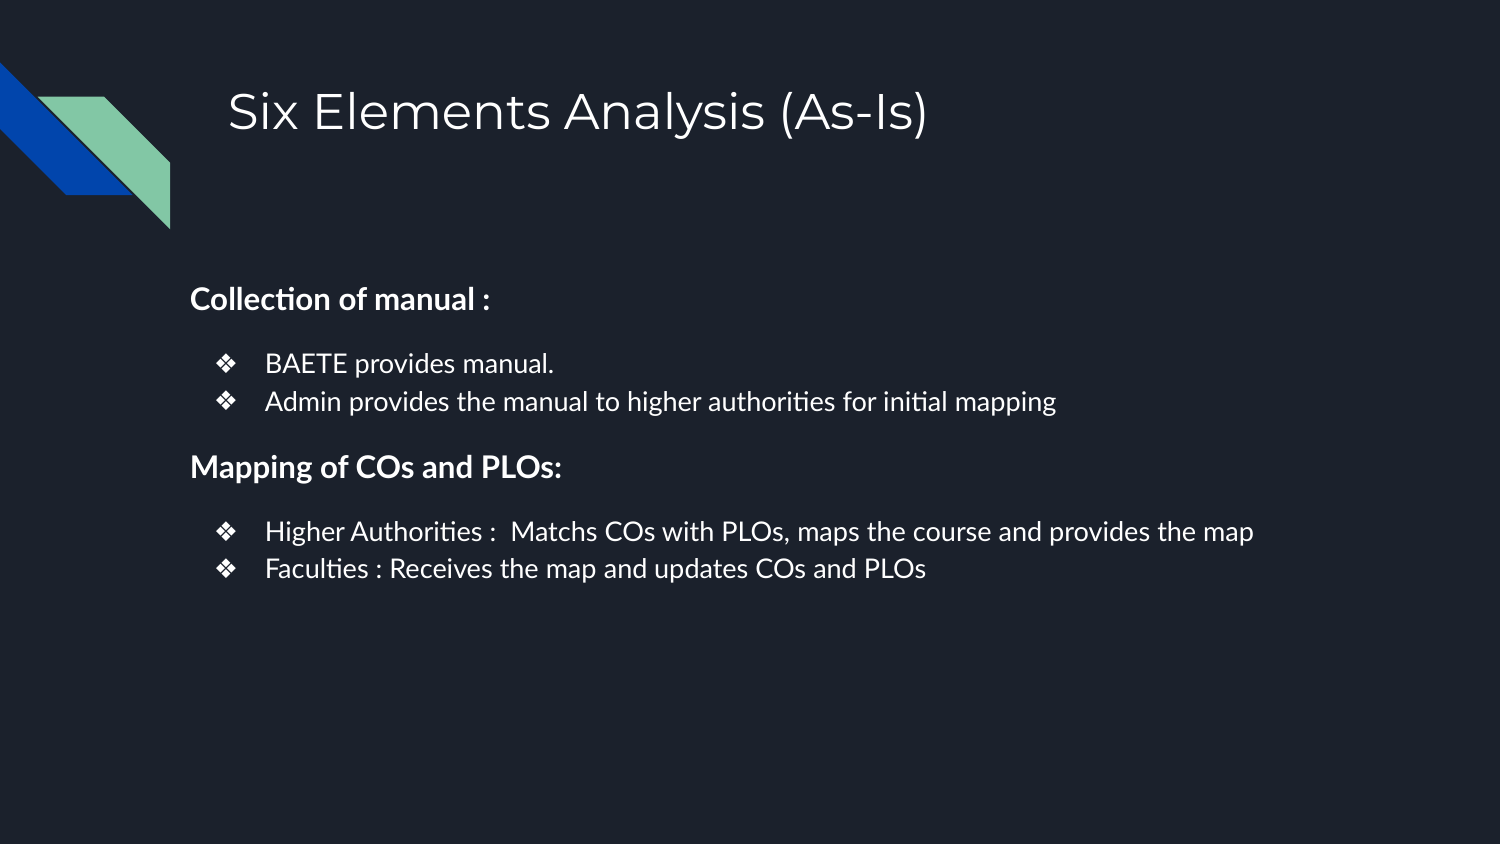

# Six Elements Analysis (As-Is)
Collection of manual :
BAETE provides manual.
Admin provides the manual to higher authorities for initial mapping
Mapping of COs and PLOs:
Higher Authorities :  Matchs COs with PLOs, maps the course and provides the map
Faculties : Receives the map and updates COs and PLOs